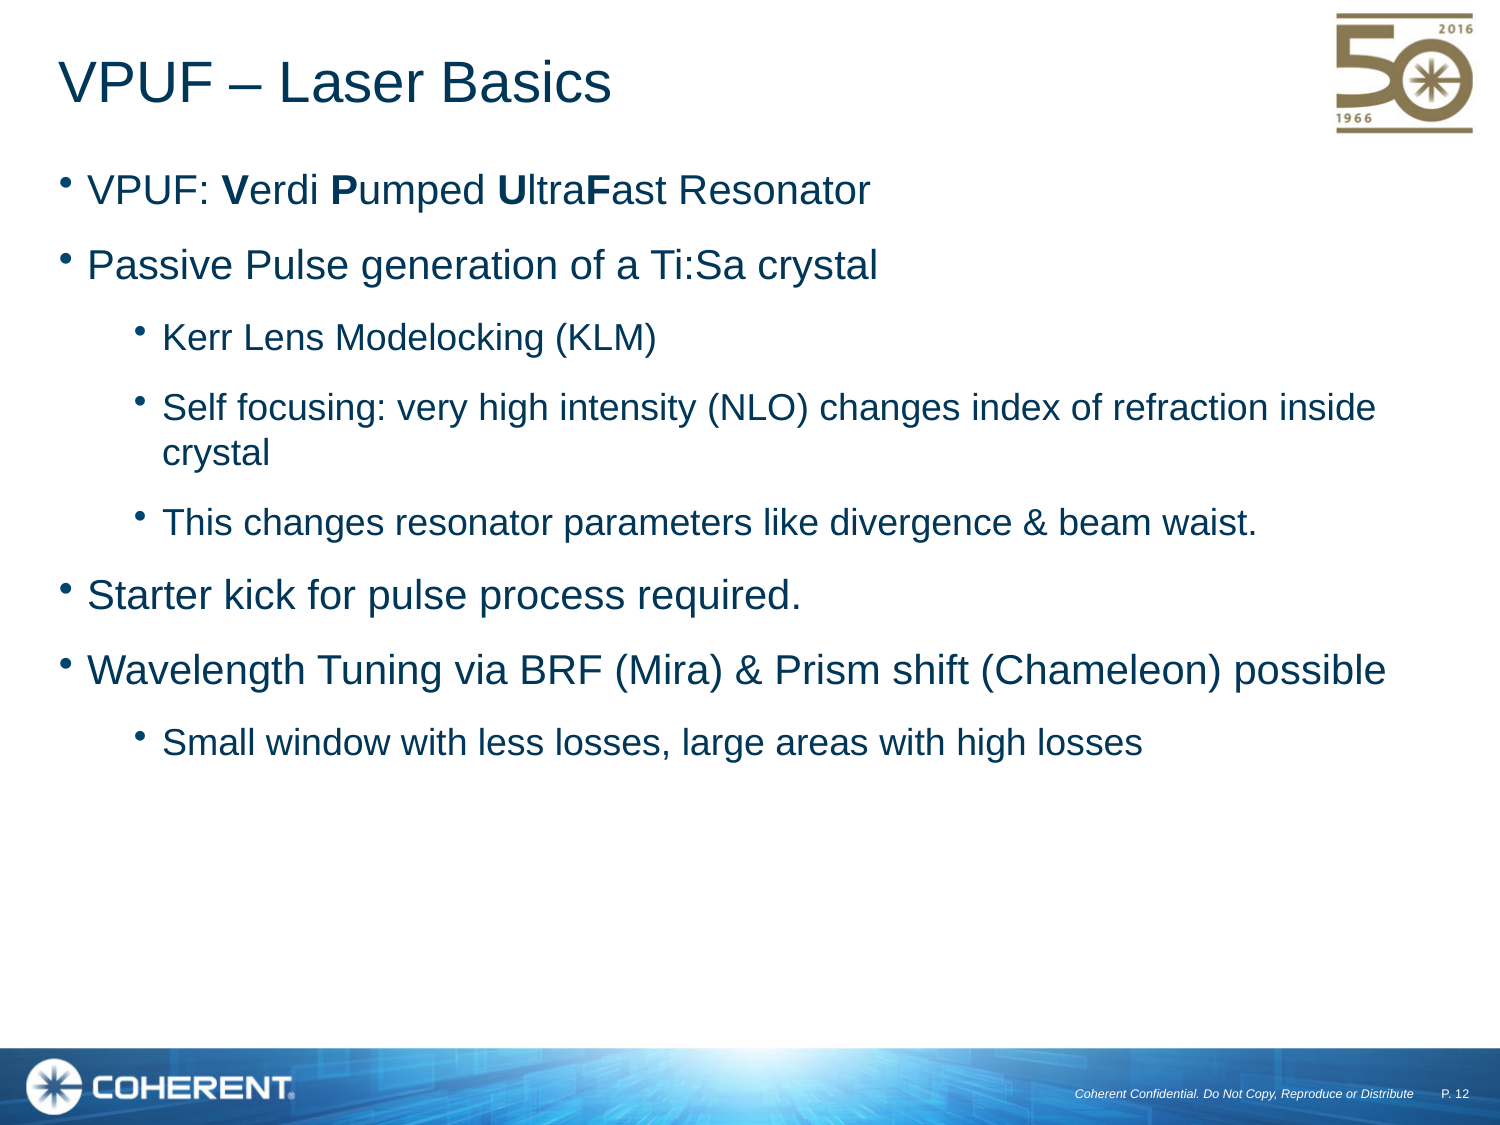

# VPUF – Laser Basics
VPUF: Verdi Pumped UltraFast Resonator
Passive Pulse generation of a Ti:Sa crystal
Kerr Lens Modelocking (KLM)
Self focusing: very high intensity (NLO) changes index of refraction inside crystal
This changes resonator parameters like divergence & beam waist.
Starter kick for pulse process required.
Wavelength Tuning via BRF (Mira) & Prism shift (Chameleon) possible
Small window with less losses, large areas with high losses